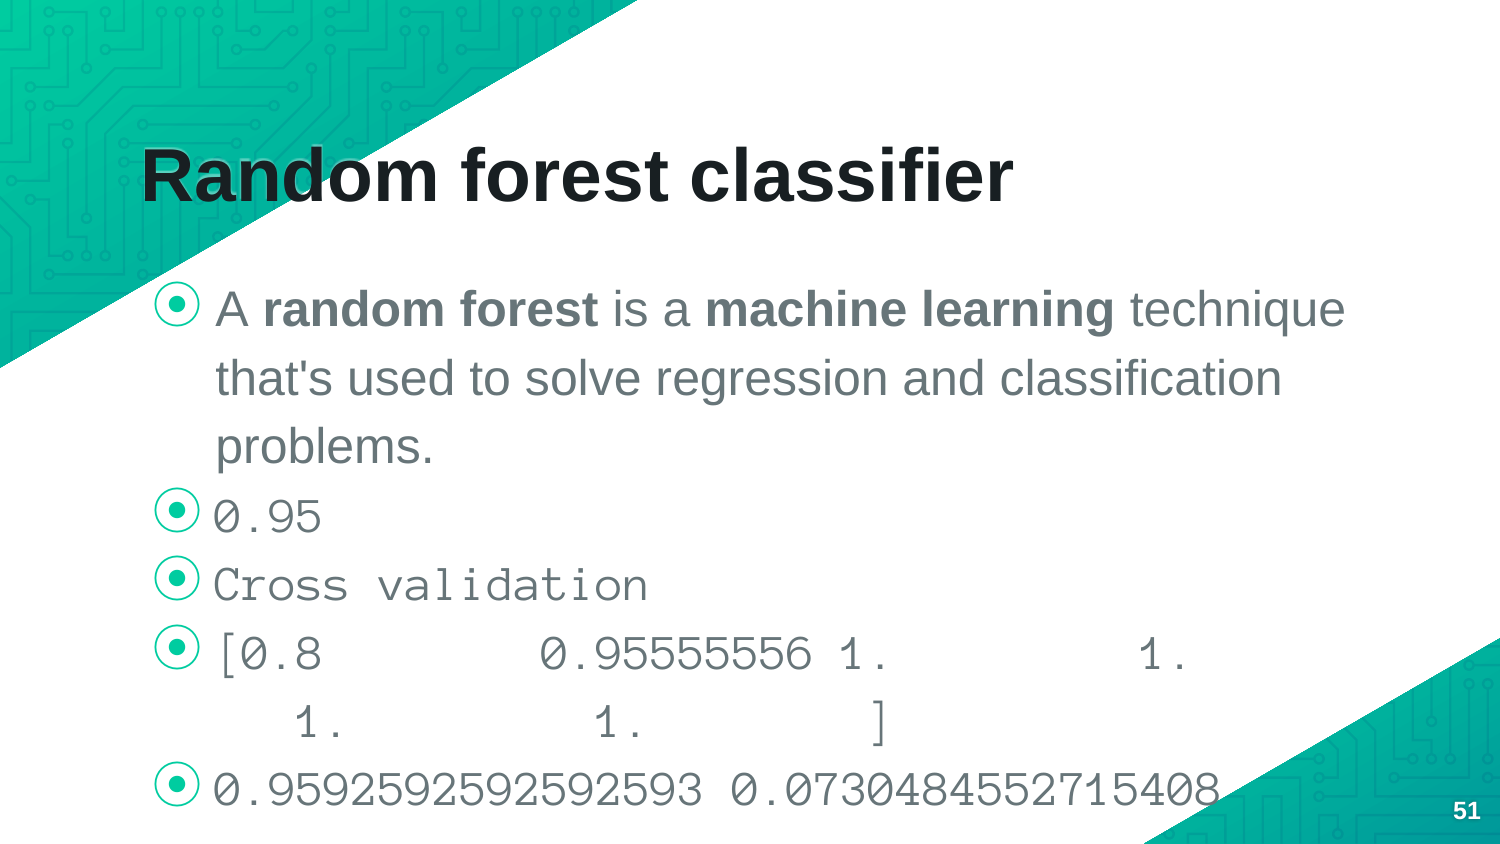

# Random forest classifier
A random forest is a machine learning technique that's used to solve regression and classification problems.
0.95
Cross validation
[0.8        0.95555556 1.         1.         1.         1.        ]
0.9592592592592593 0.0730484552715408

51